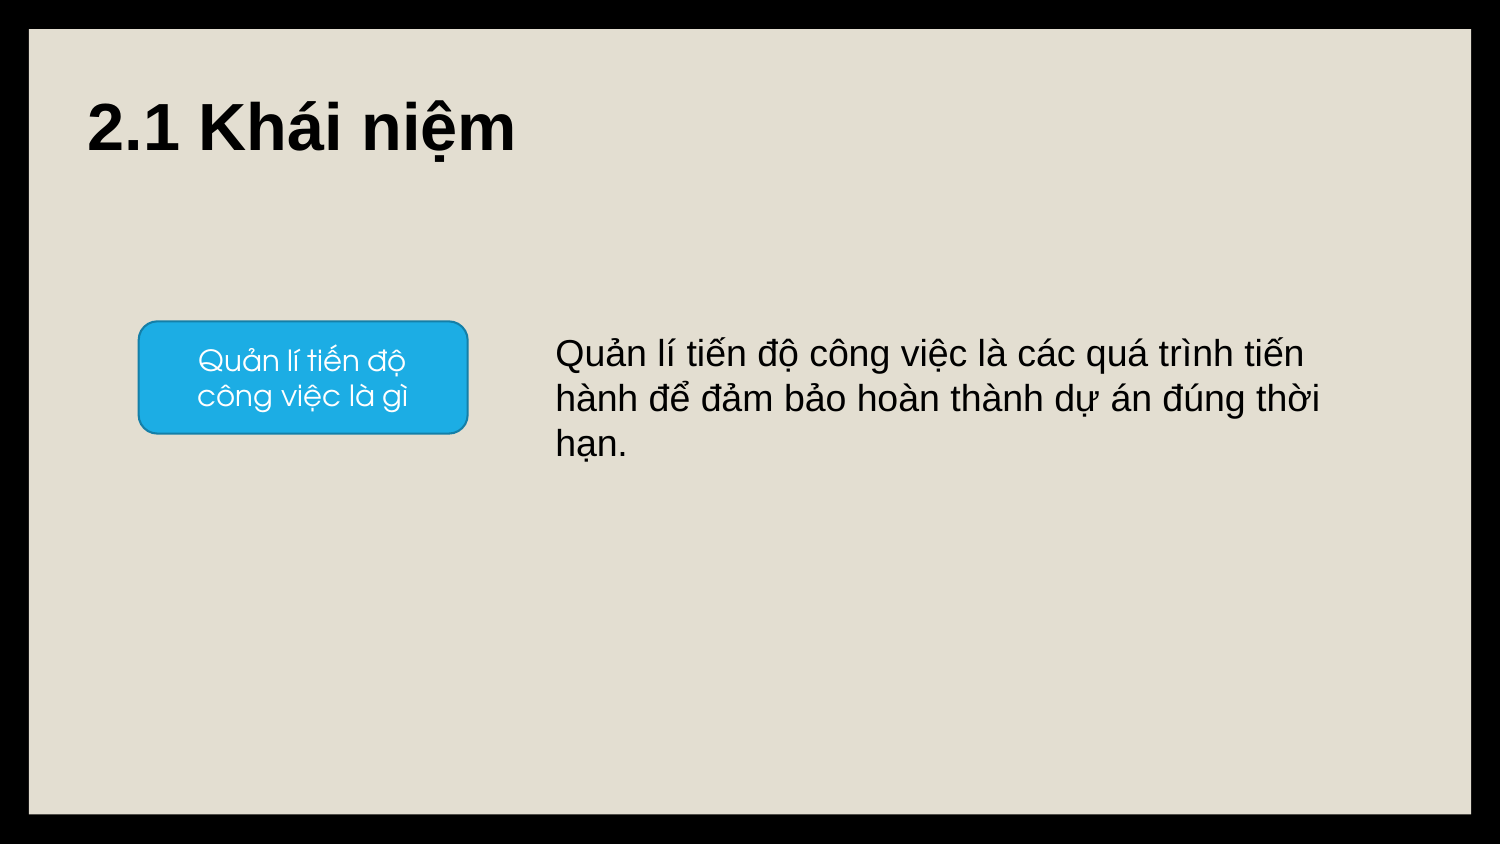

2.1 Khái niệm
Quản lí tiến độ công việc là gì
Quản lí tiến độ công việc là các quá trình tiến hành để đảm bảo hoàn thành dự án đúng thời hạn.